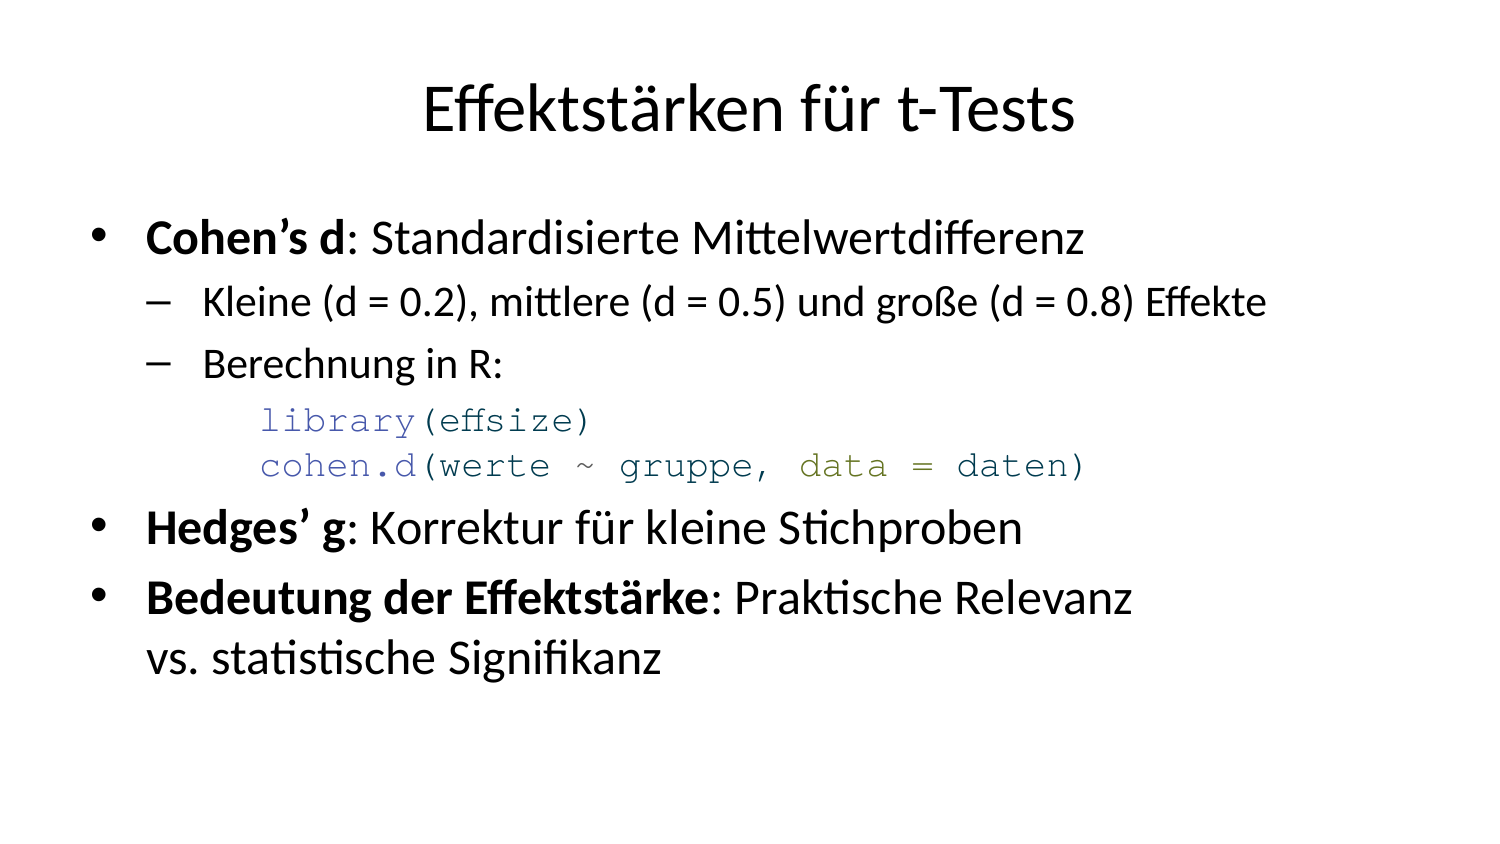

# Effektstärken für t-Tests
Cohen’s d: Standardisierte Mittelwertdifferenz
Kleine (d = 0.2), mittlere (d = 0.5) und große (d = 0.8) Effekte
Berechnung in R:
library(effsize)
cohen.d(werte ~ gruppe, data = daten)
Hedges’ g: Korrektur für kleine Stichproben
Bedeutung der Effektstärke: Praktische Relevanz vs. statistische Signifikanz